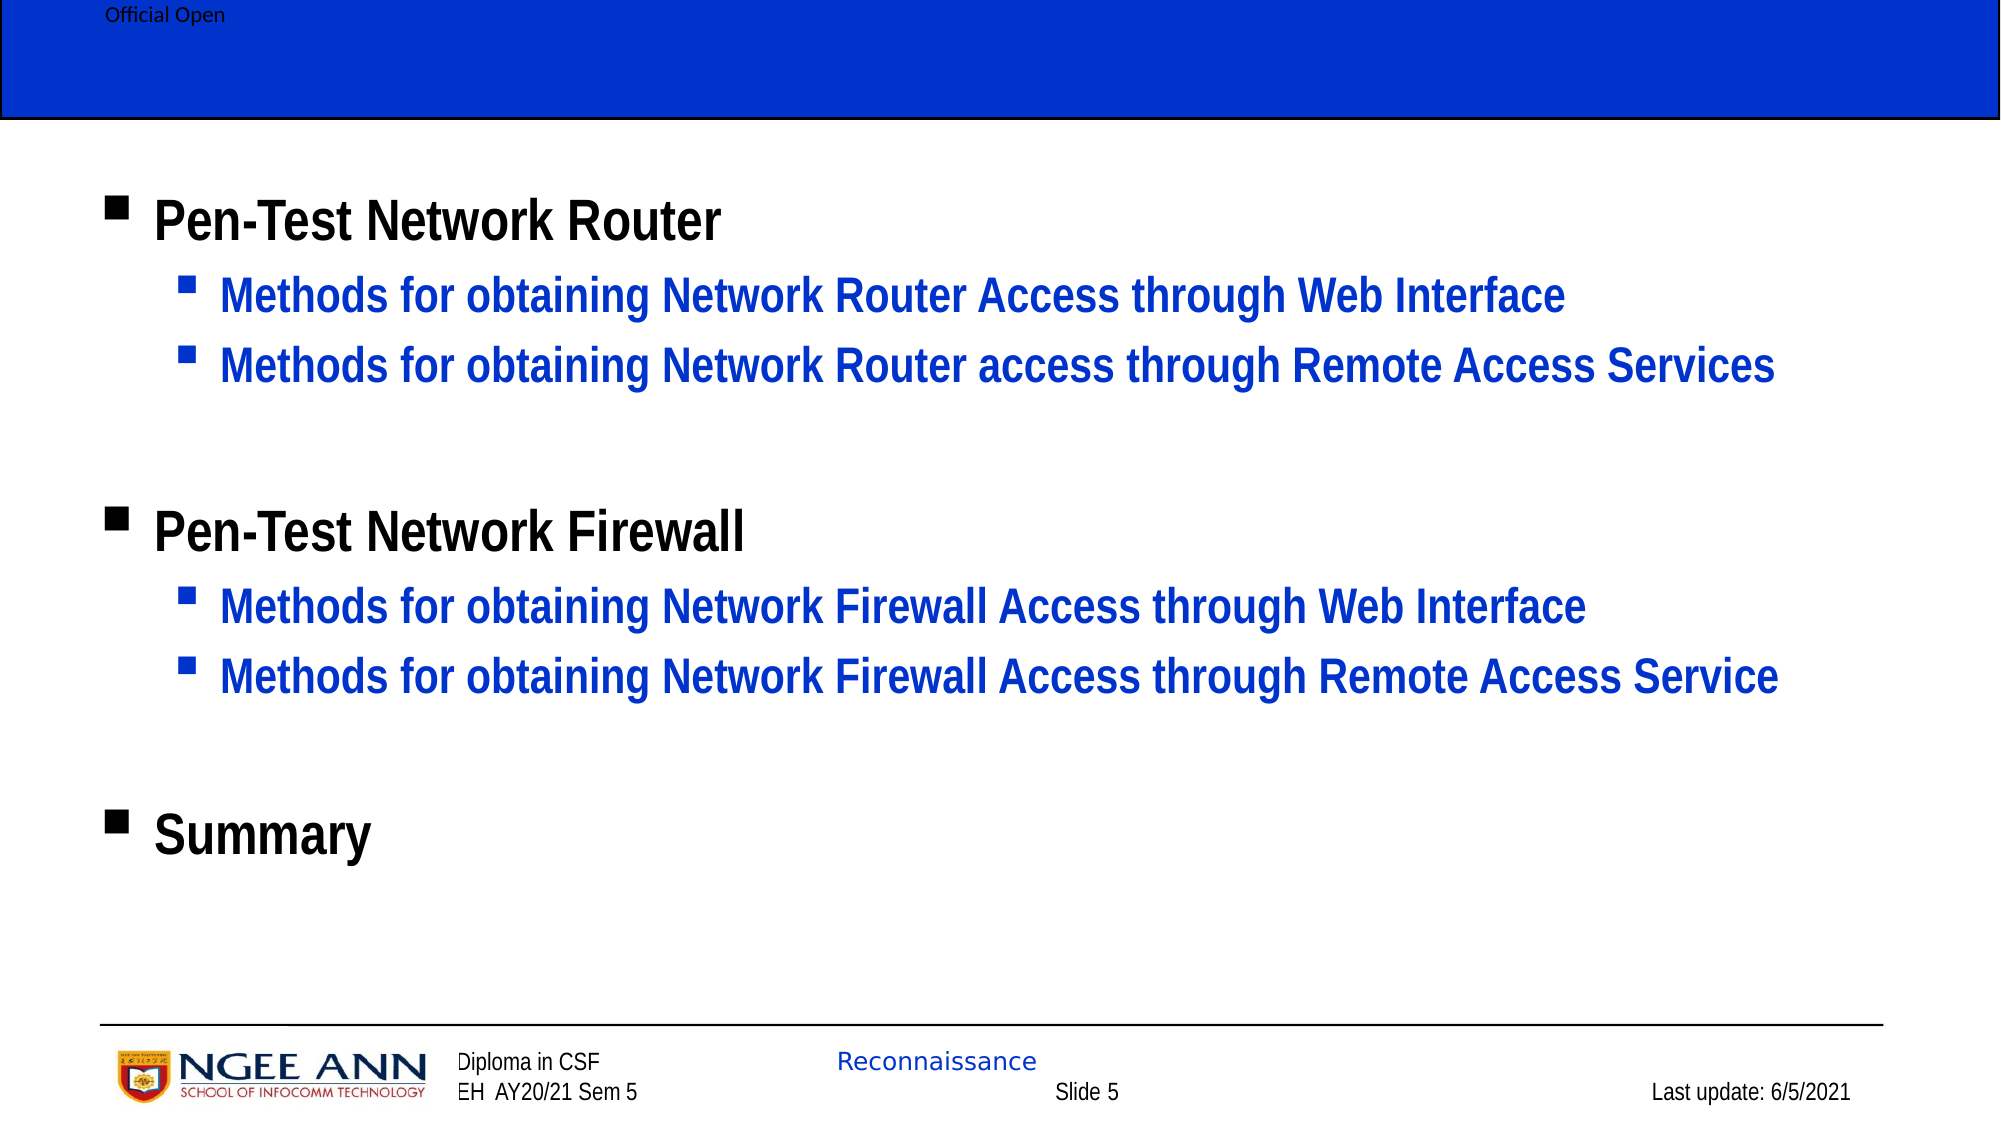

Pen-Test Network Router
Methods for obtaining Network Router Access through Web Interface
Methods for obtaining Network Router access through Remote Access Services

Pen-Test Network Firewall
Methods for obtaining Network Firewall Access through Web Interface
Methods for obtaining Network Firewall Access through Remote Access Service

Summary